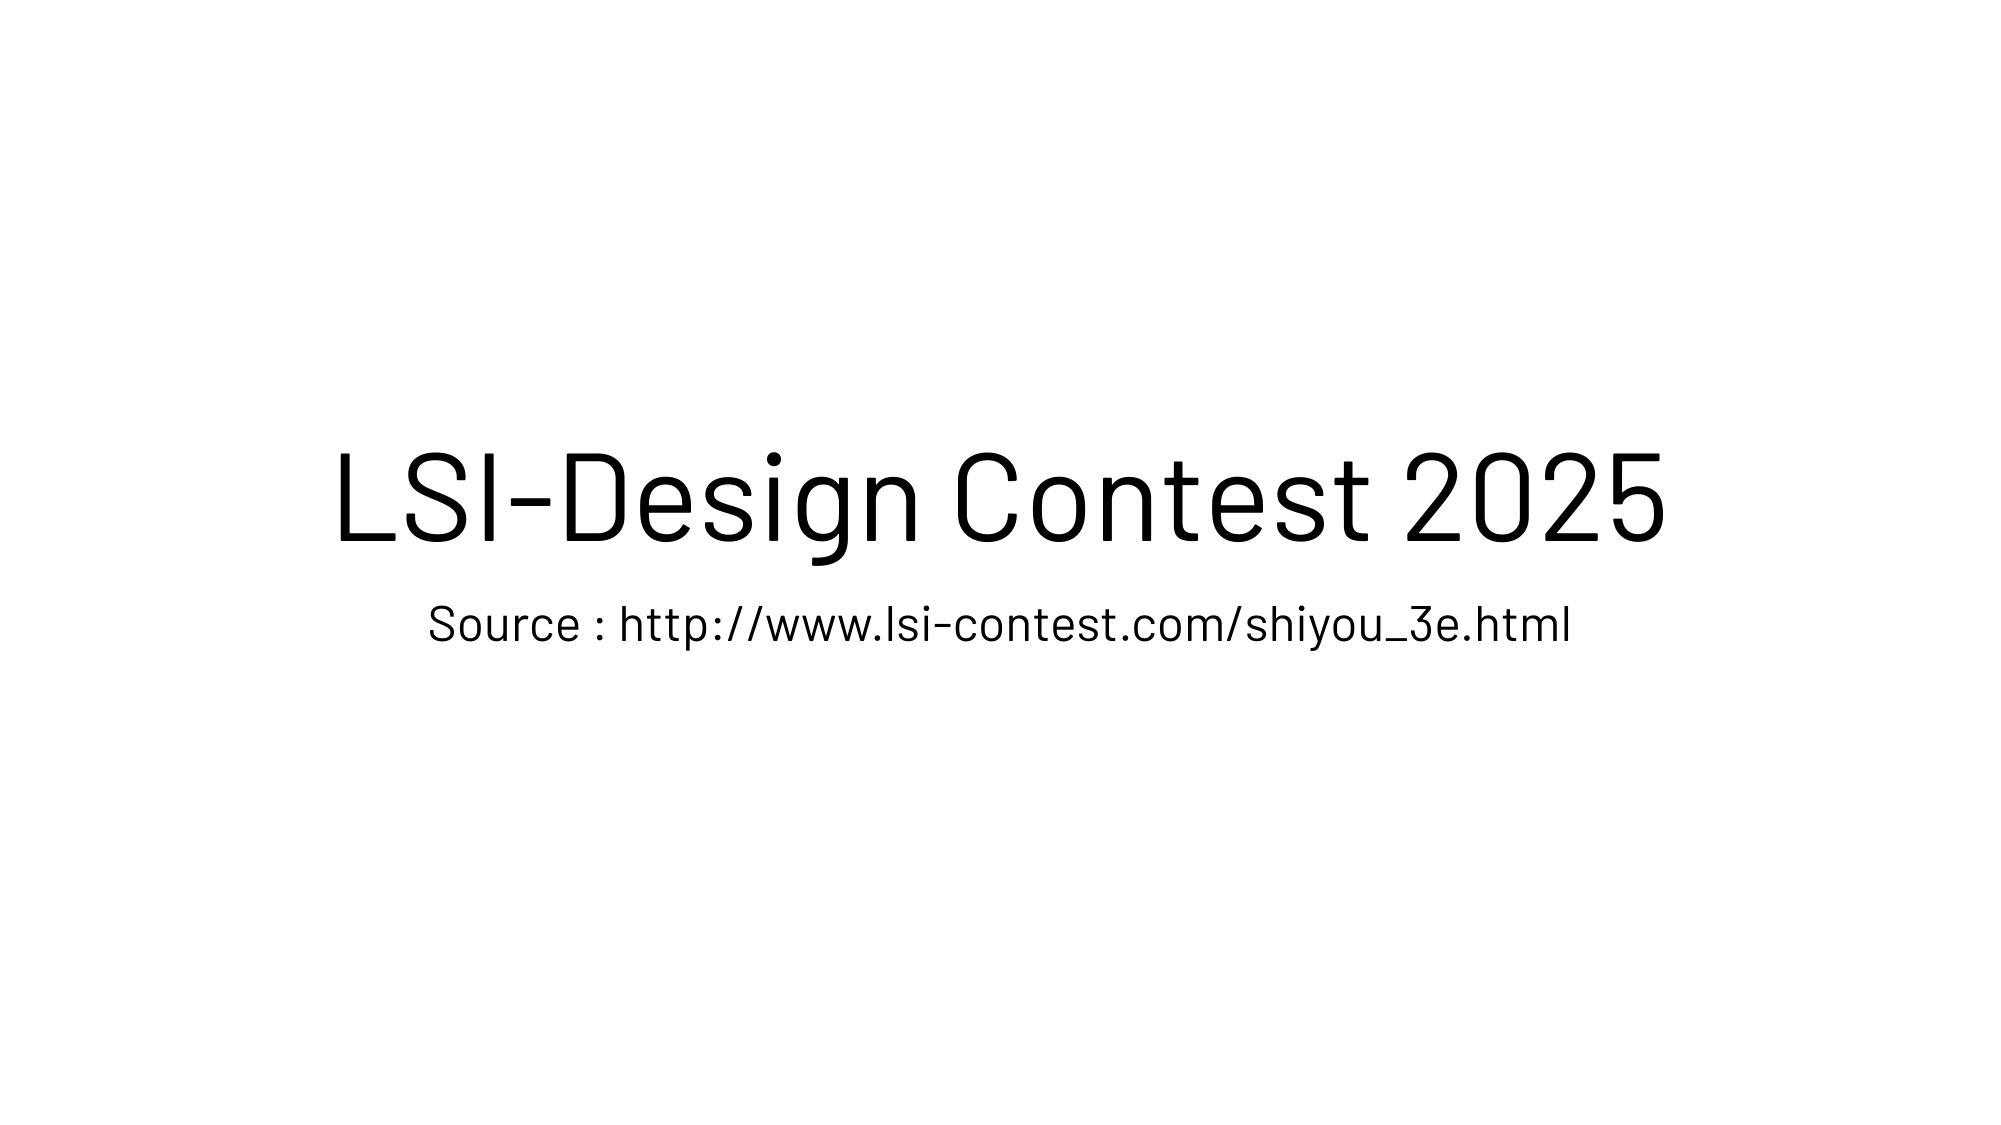

# LSI-Design Contest 2025
Source : http://www.lsi-contest.com/shiyou_3e.html